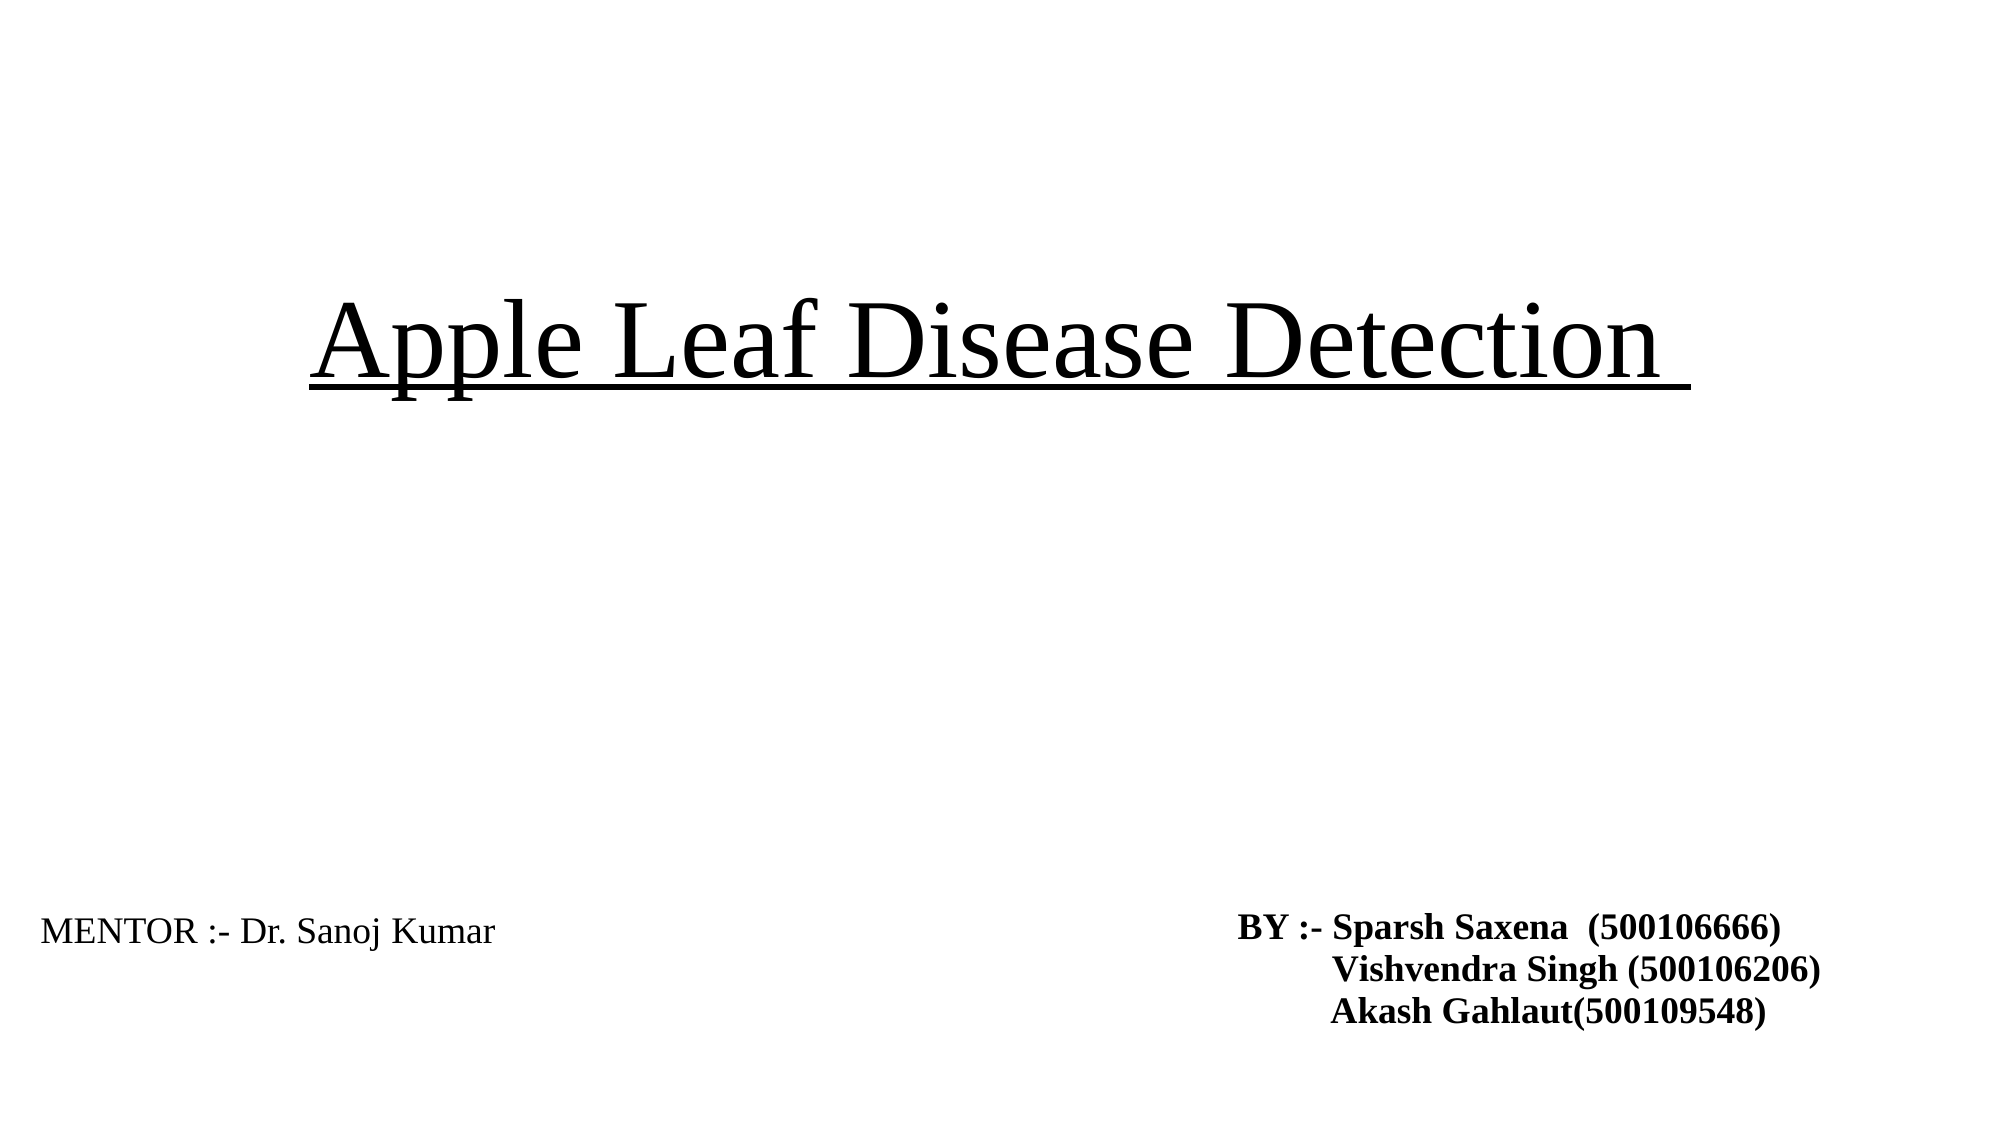

# Apple Leaf Disease Detection
| BY :- Sparsh Saxena (500106666) Vishvendra Singh (500106206) Akash Gahlaut(500109548) |
| --- |
| MENTOR :- Dr. Sanoj Kumar |
| --- |